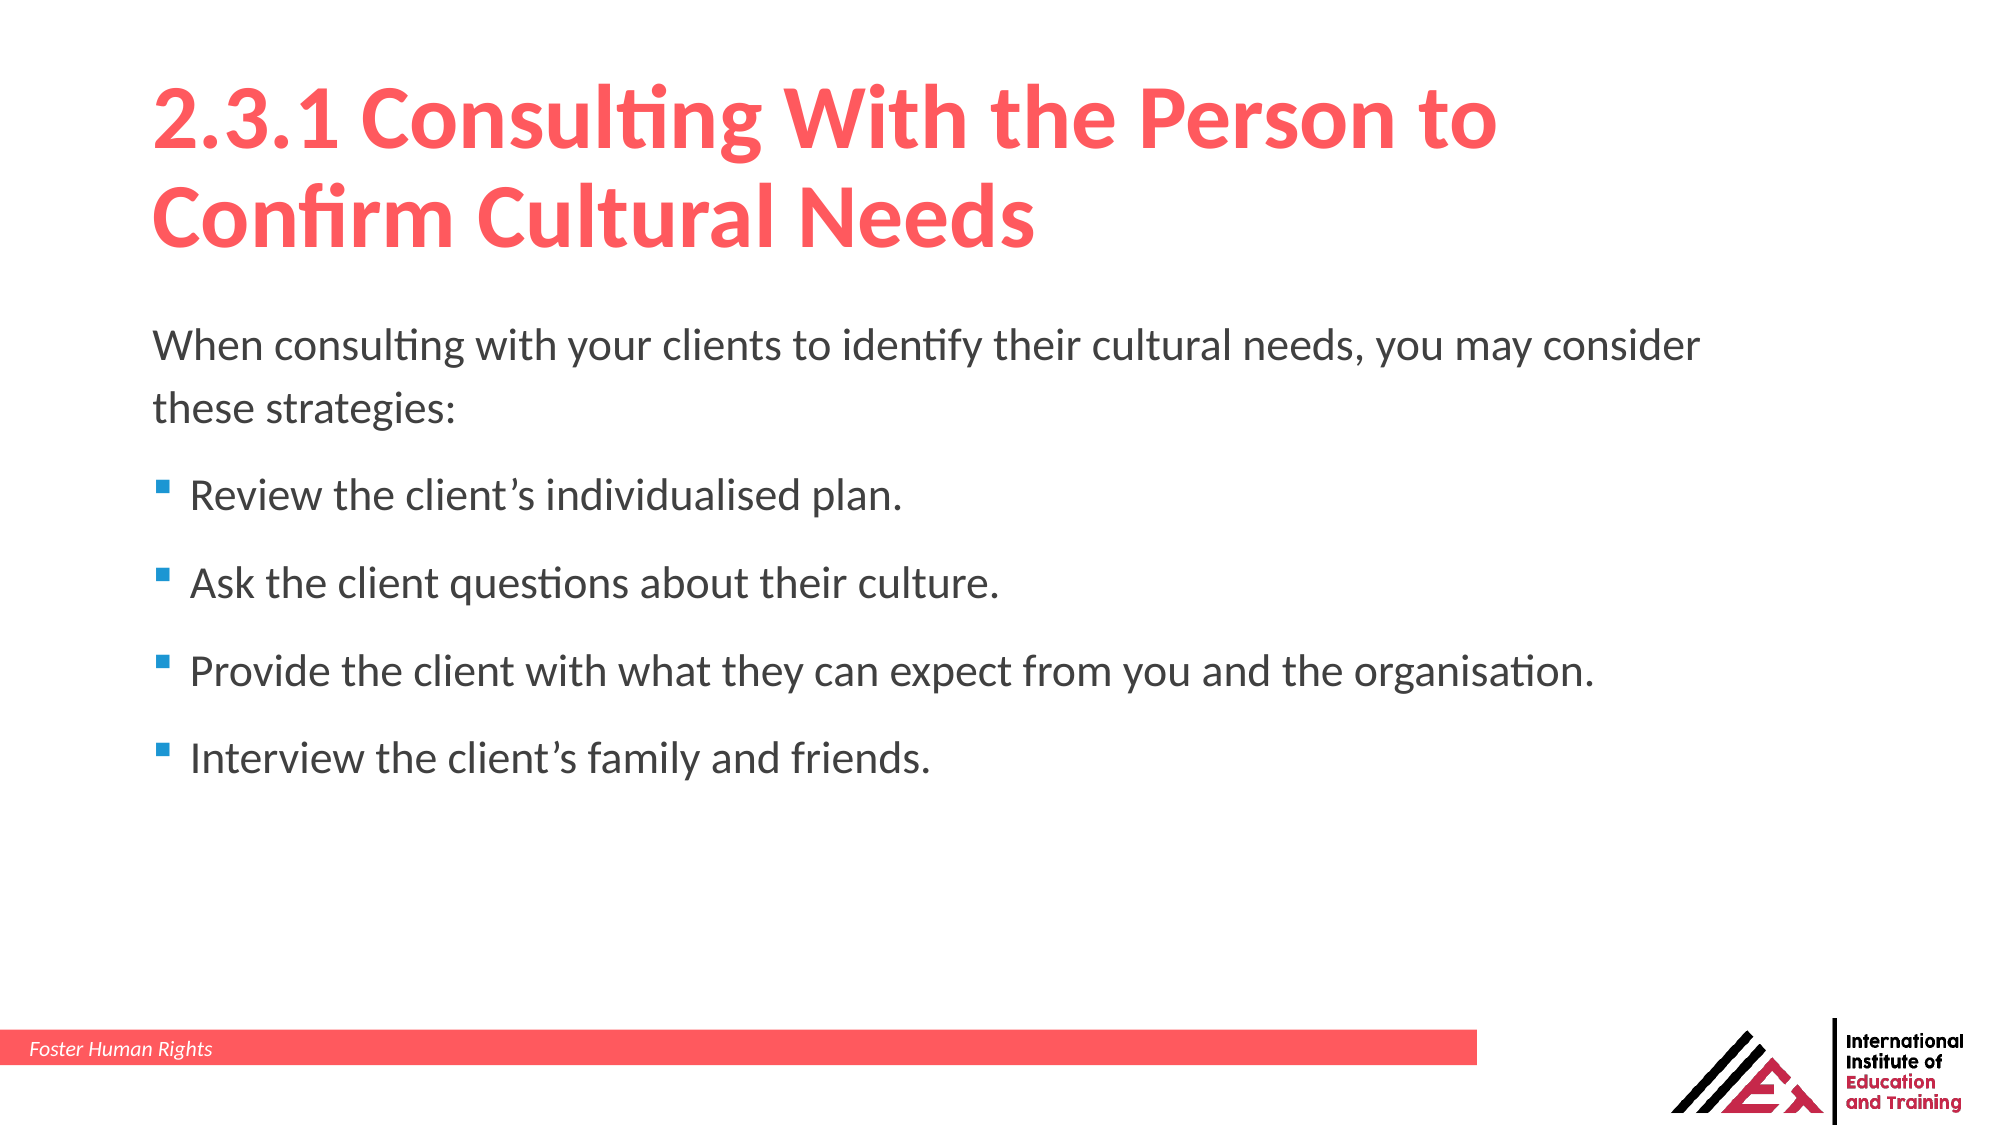

# 2.3.1 Consulting With the Person to Confirm Cultural Needs
When consulting with your clients to identify their cultural needs, you may consider these strategies:
Review the client’s individualised plan.
Ask the client questions about their culture.
Provide the client with what they can expect from you and the organisation.
Interview the client’s family and friends.
Foster Human Rights